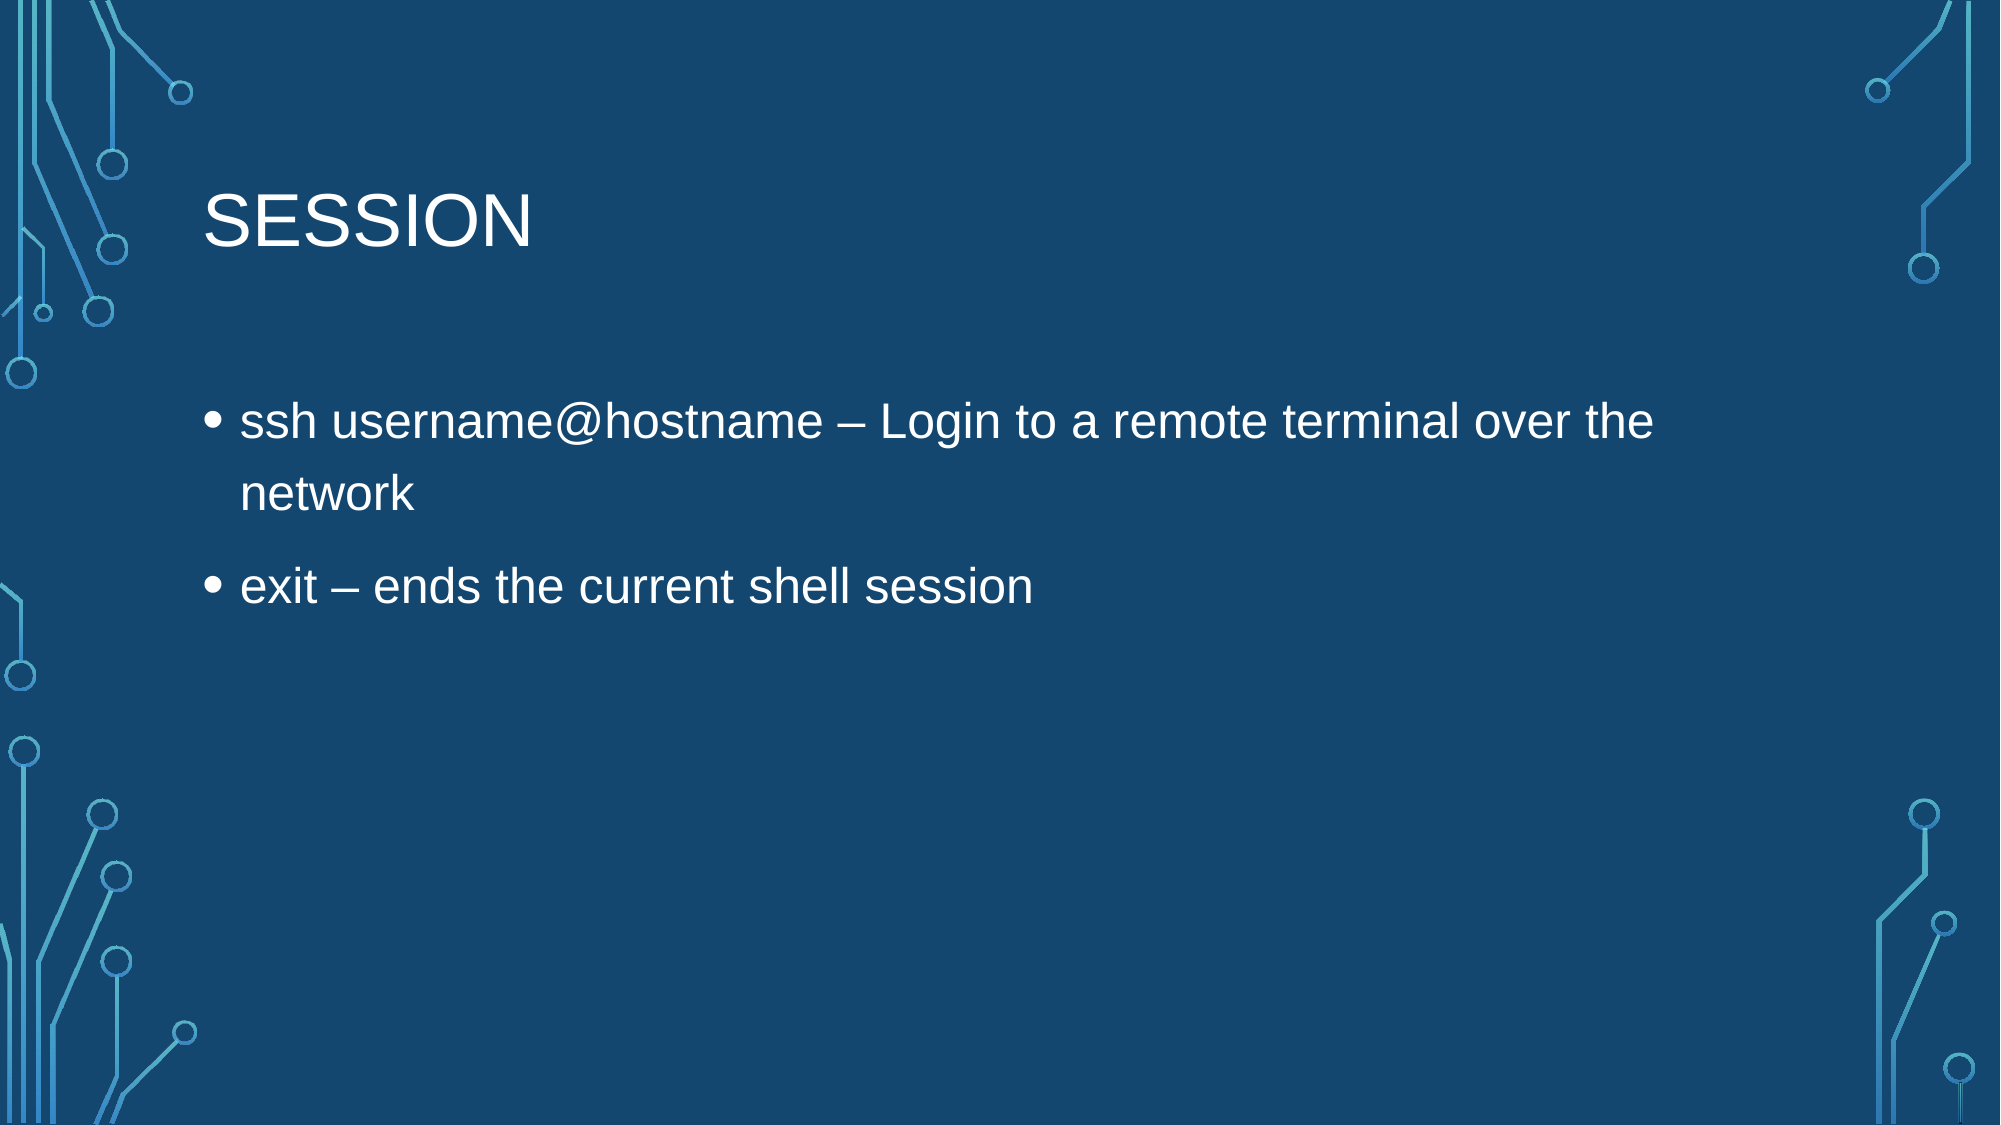

# Session
ssh username@hostname – Login to a remote terminal over the network
exit – ends the current shell session